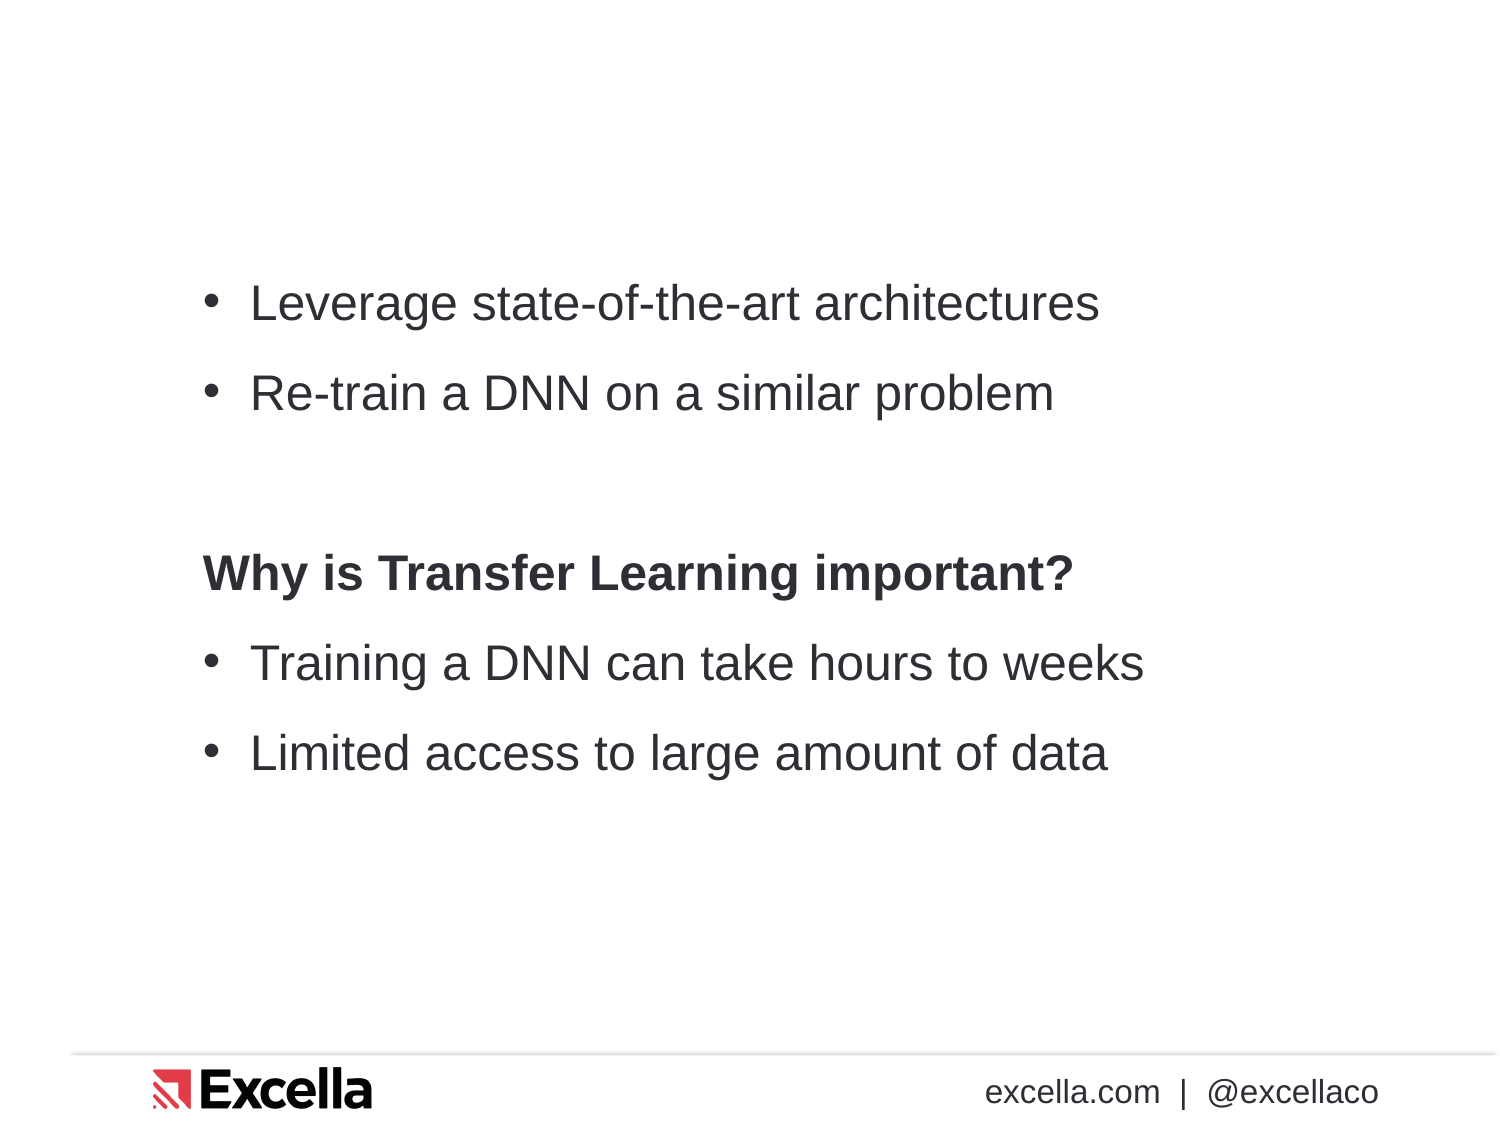

Leverage state-of-the-art architectures
Re-train a DNN on a similar problem

Why is Transfer Learning important?
Training a DNN can take hours to weeks
Limited access to large amount of data